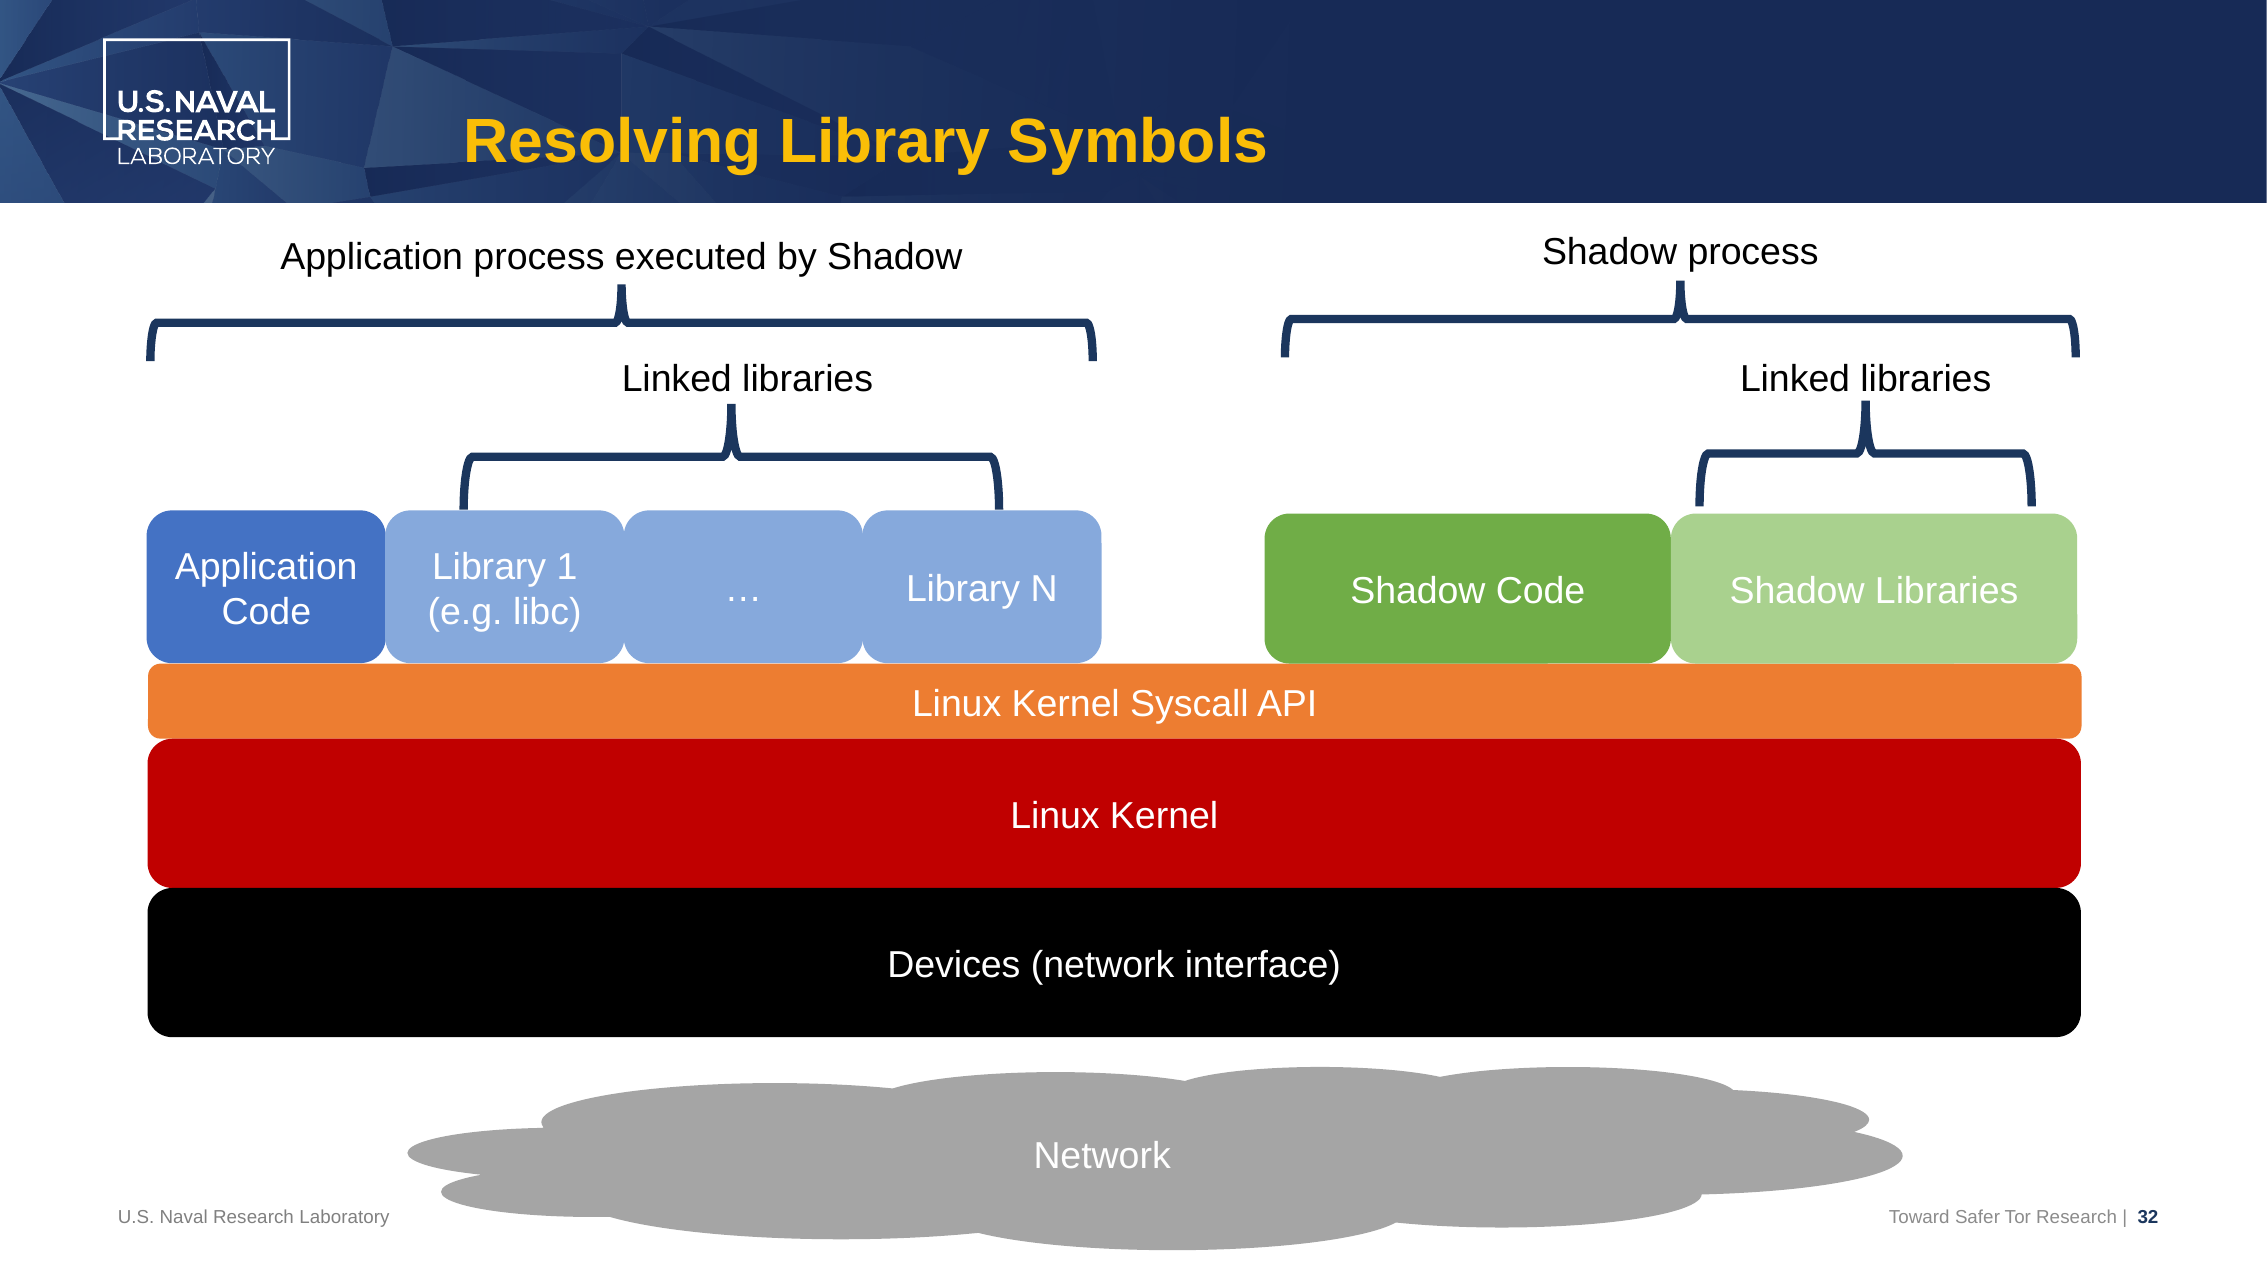

# Resolving Library Symbols

Shadow process
Application process executed by Shadow

Linked libraries
Linked libraries
Application
Code
Library 1
(e.g. libc)
…
Library N
Shadow Code
Shadow Libraries
Linux Kernel Syscall API
Linux Kernel
Devices (network interface)
Network
U.S. Naval Research Laboratory
Toward Safer Tor Research |  32